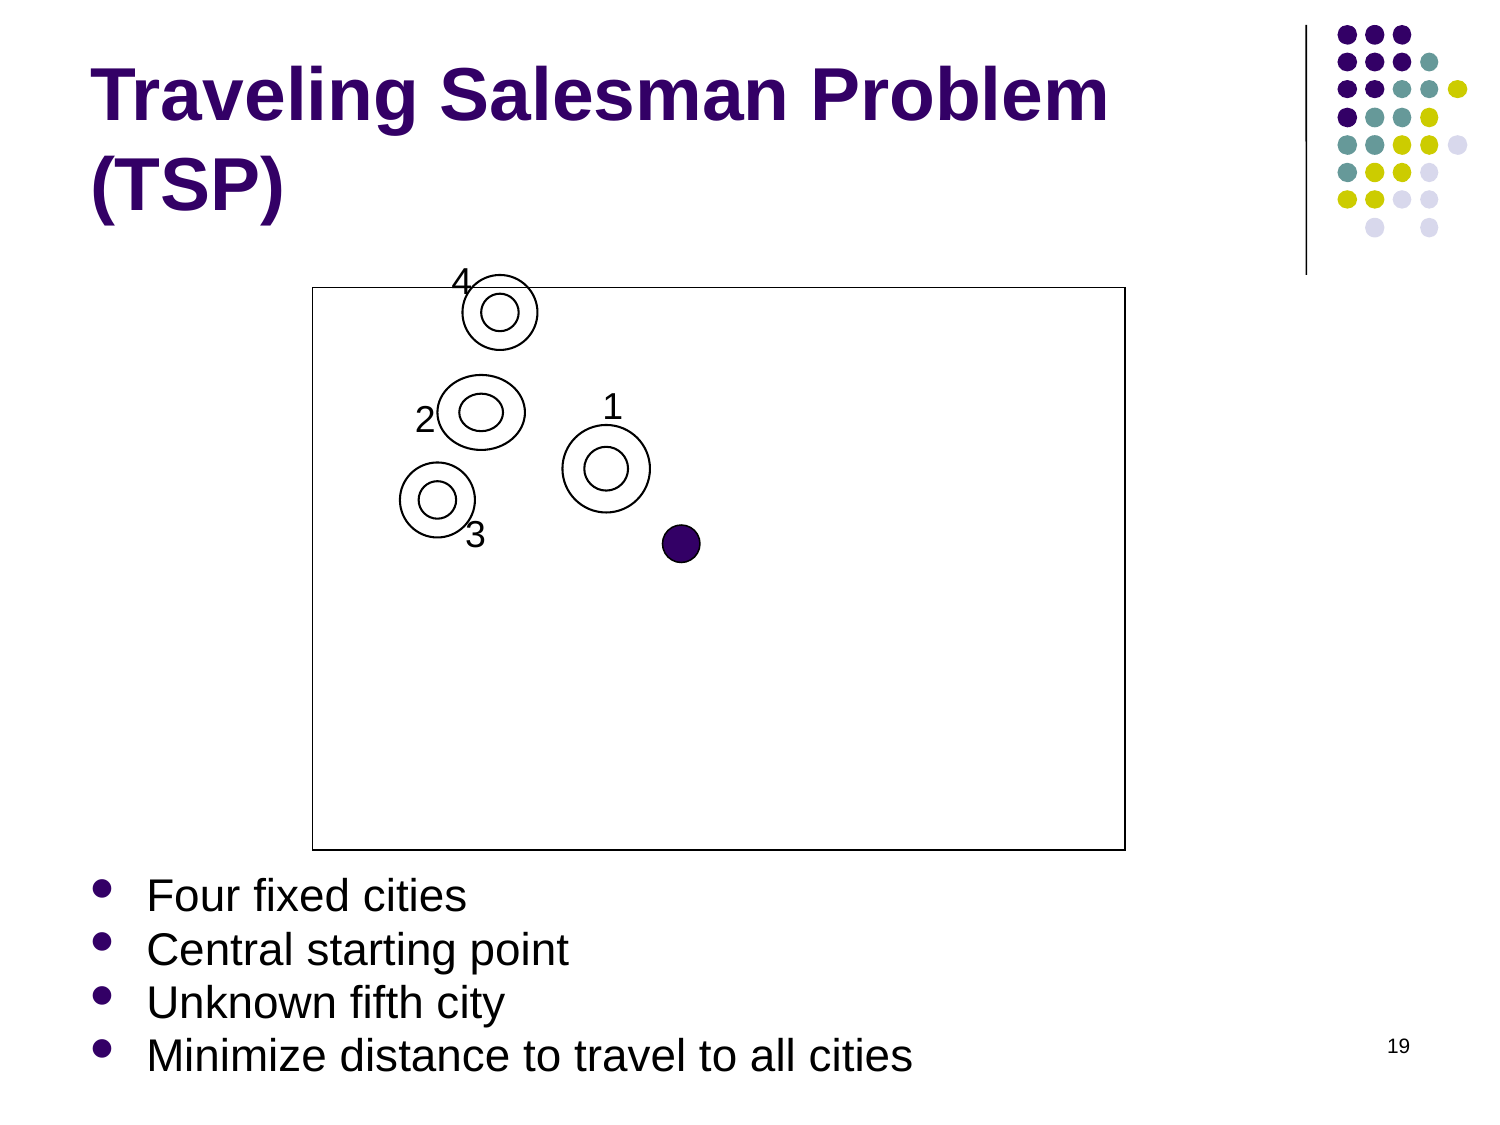

# Traveling Salesman Problem (TSP)
4

1
2

3

Four fixed cities
Central starting point
Unknown fifth city
Minimize distance to travel to all cities
19